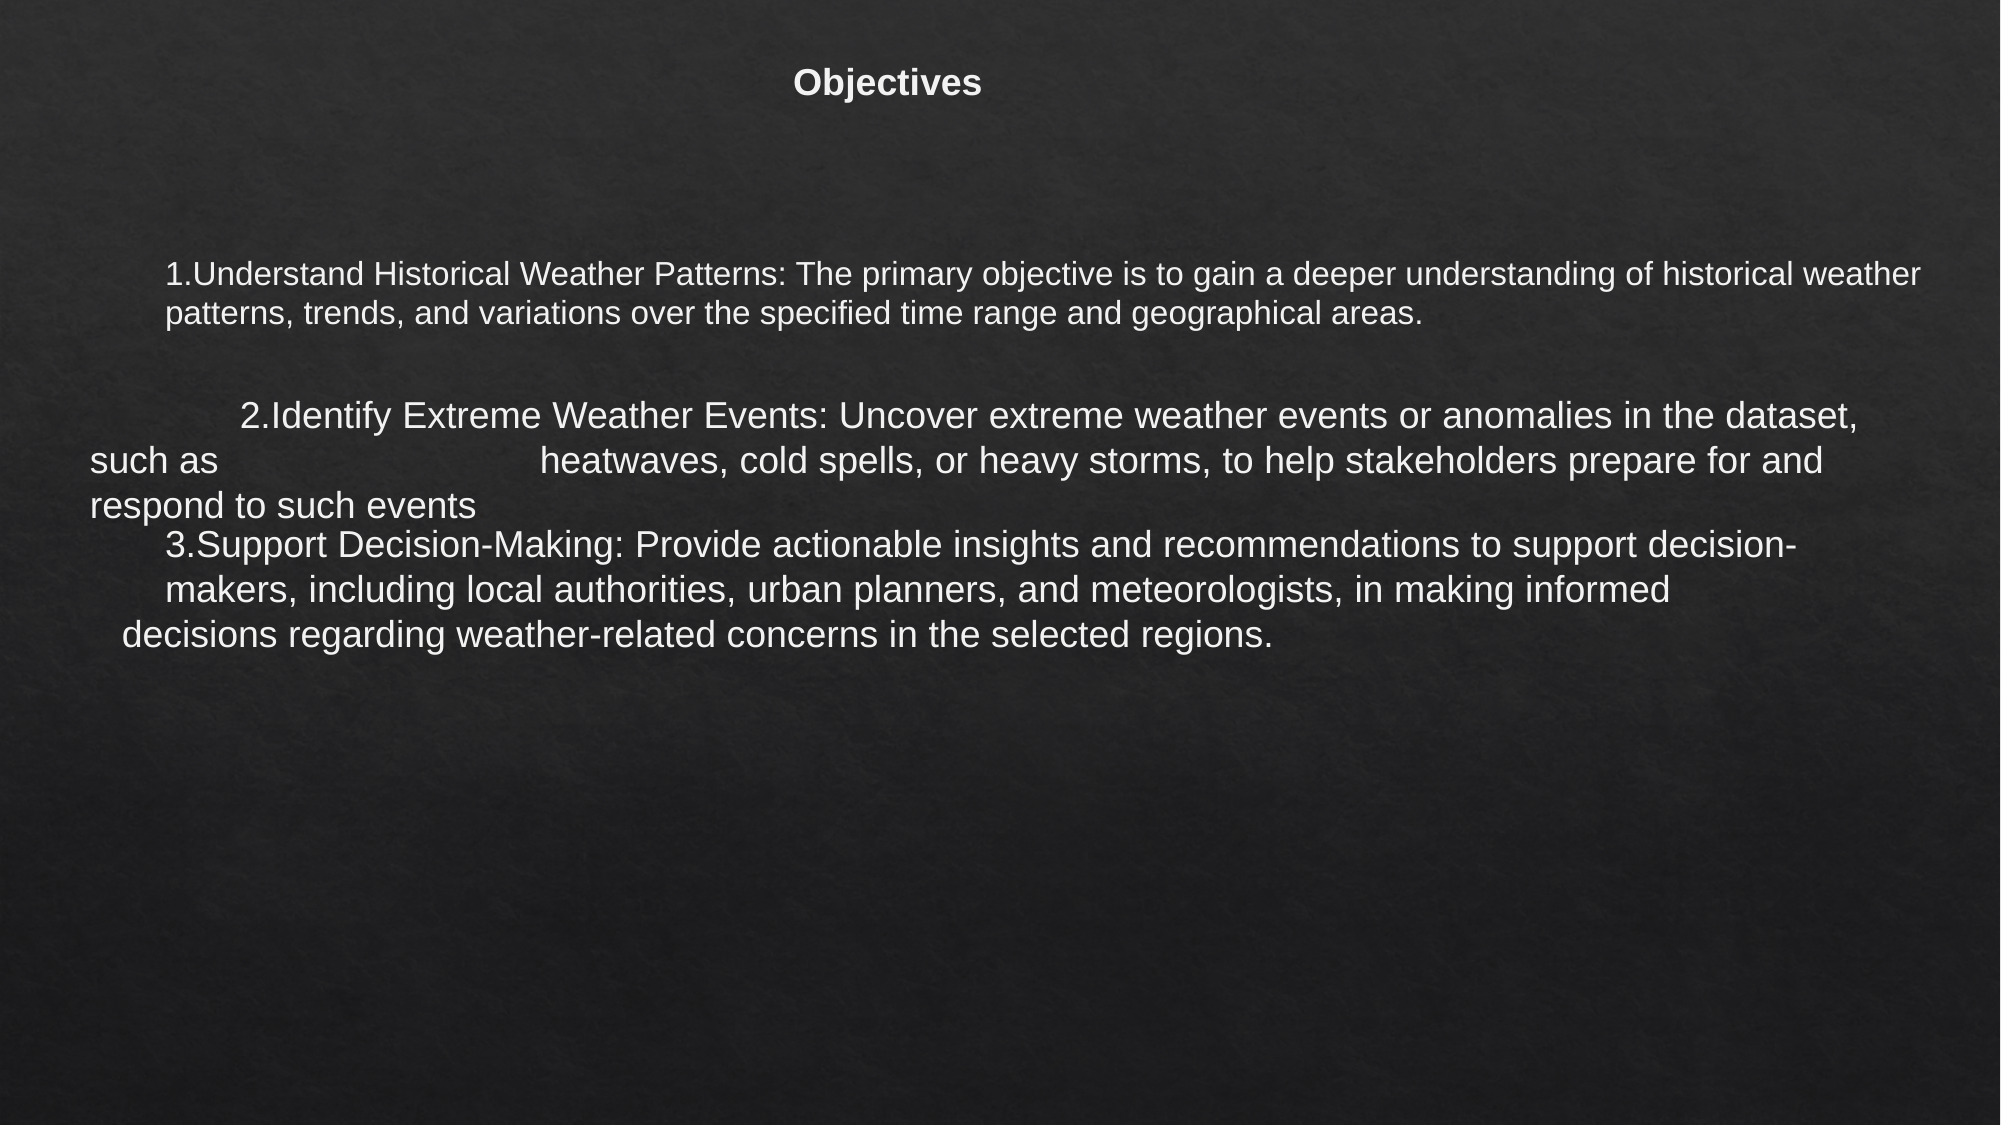

Objectives

	1.Understand Historical Weather Patterns: The primary objective is to gain a deeper understanding of historical weather 		patterns, trends, and variations over the specified time range and geographical areas.
		2.Identify Extreme Weather Events: Uncover extreme weather events or anomalies in the dataset, such as 			heatwaves, cold spells, or heavy storms, to help stakeholders prepare for and respond to such events.
	3.Support Decision-Making: Provide actionable insights and recommendations to support decision-	makers, including local authorities, urban planners, and meteorologists, in making informed 	decisions regarding weather-related concerns in the selected regions.